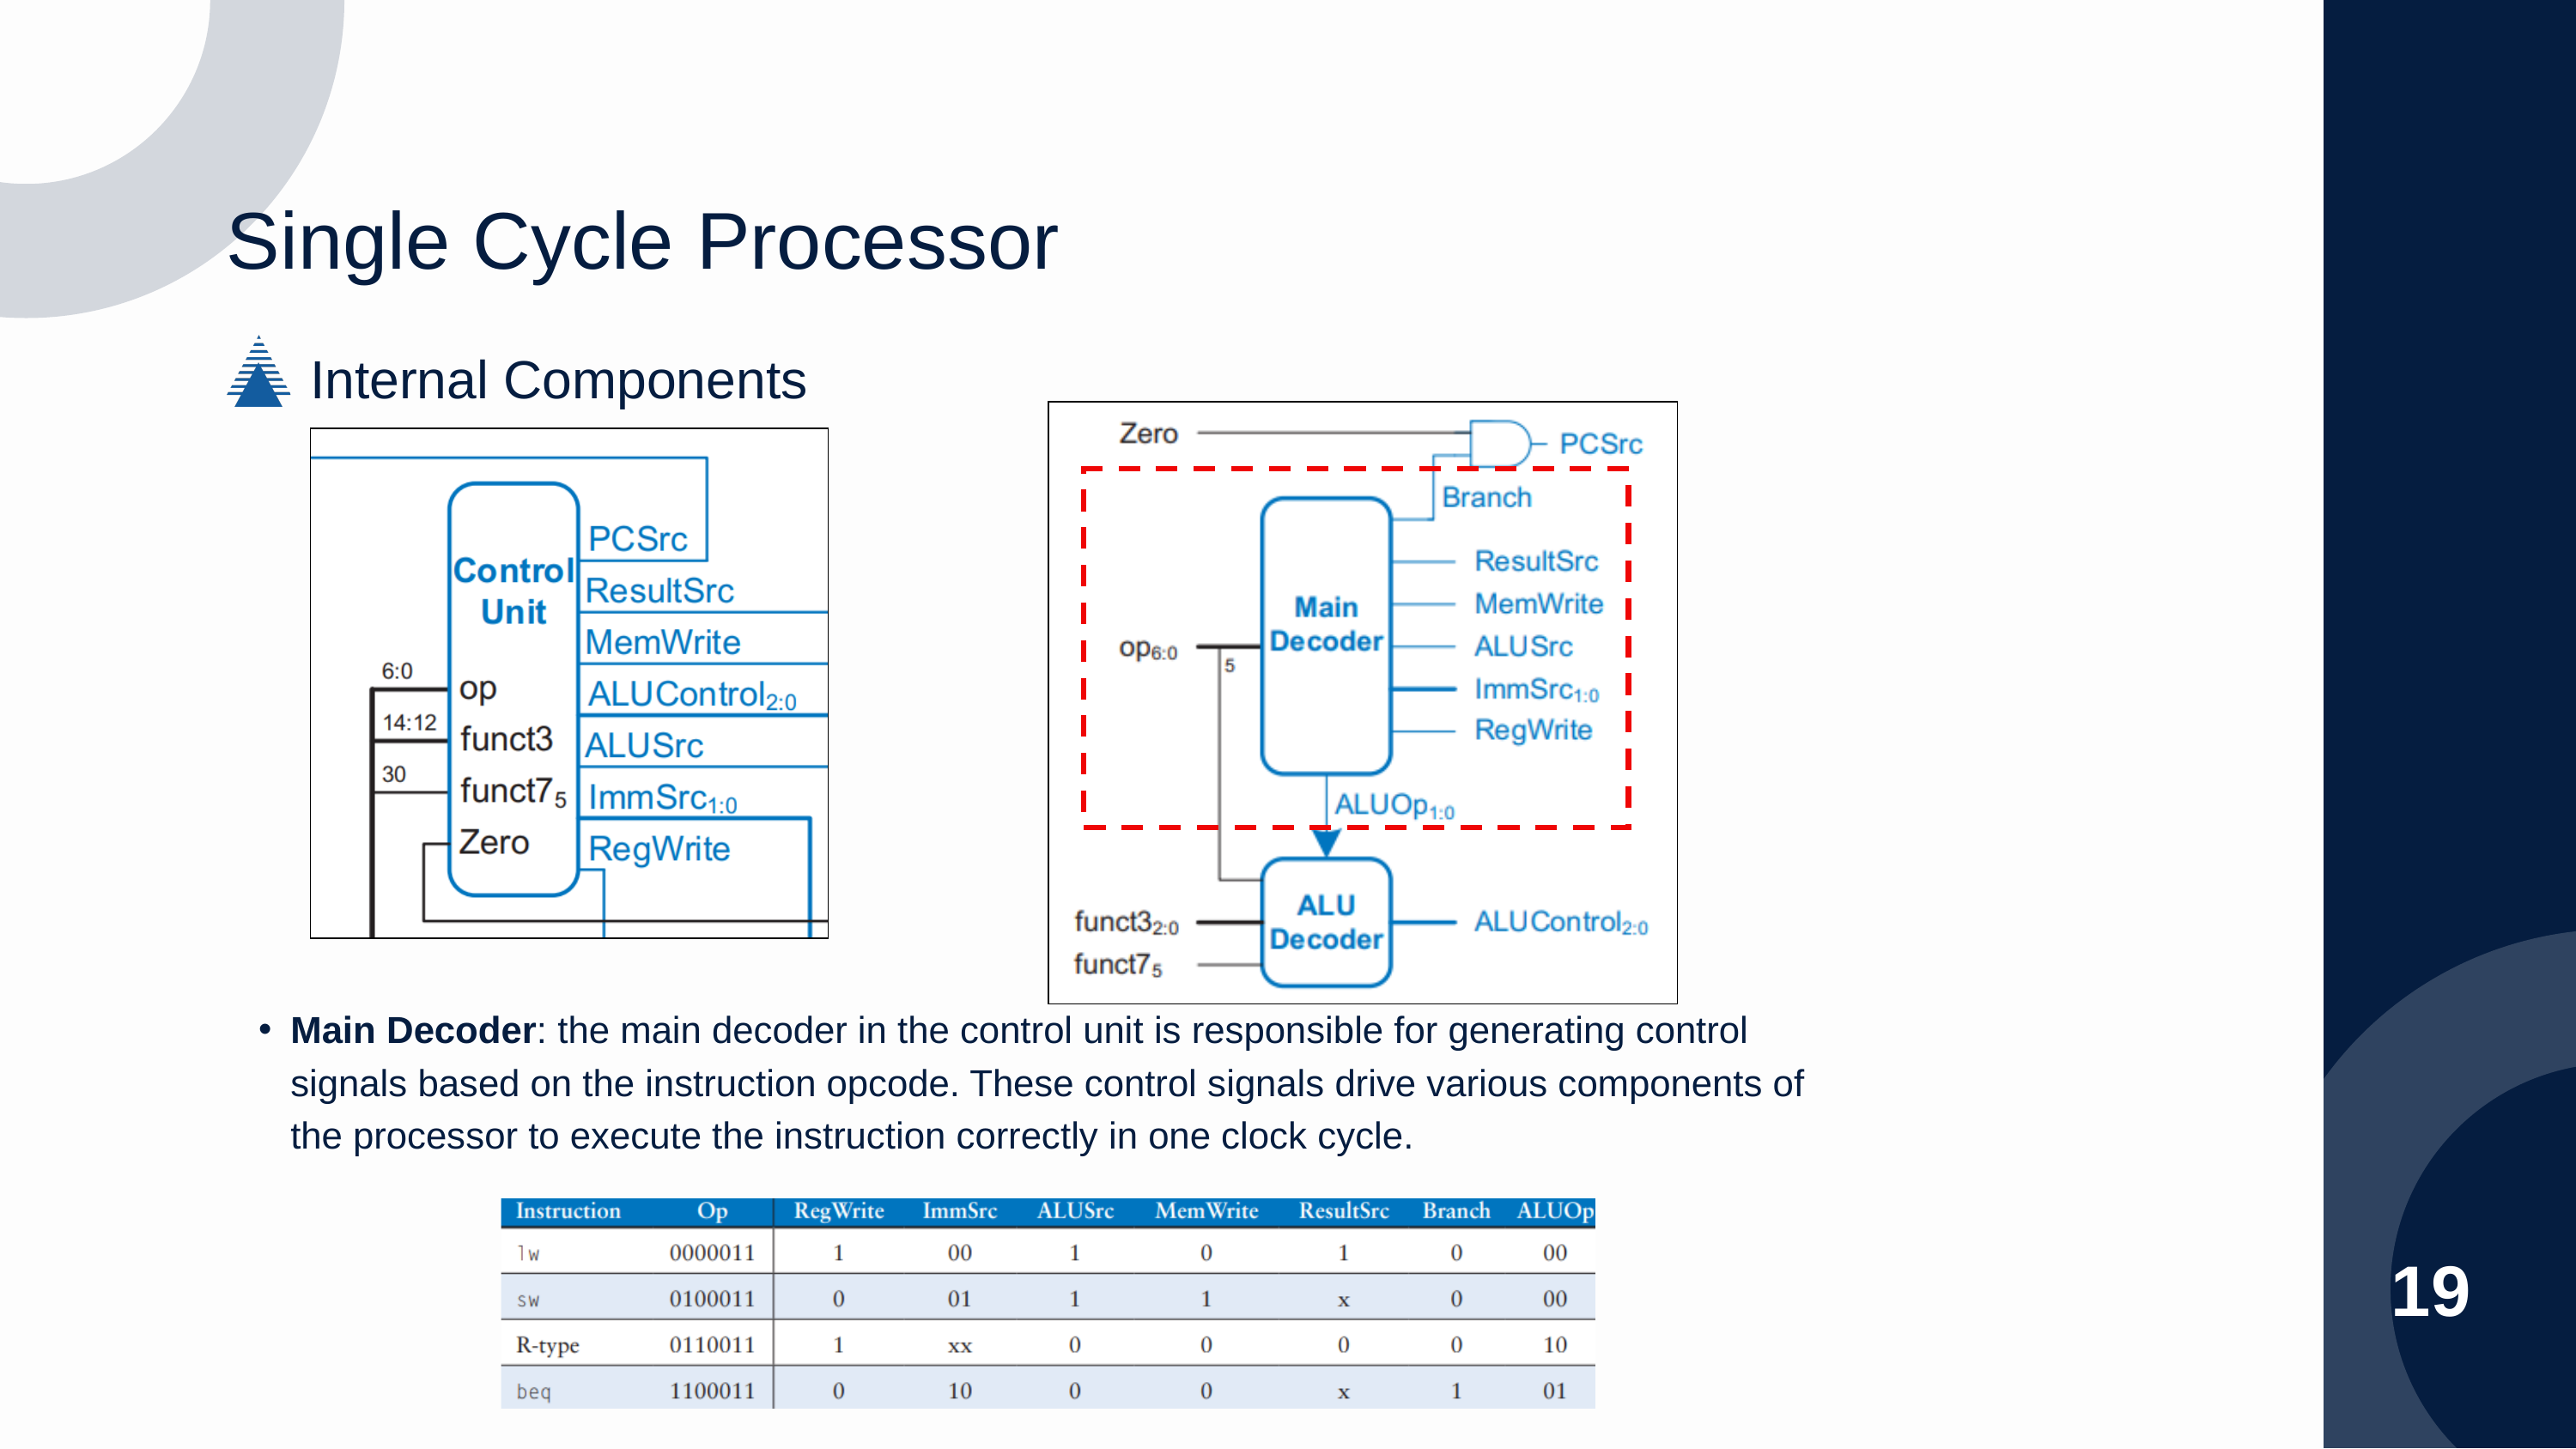

Single Cycle Processor
Internal Components

Main Decoder: the main decoder in the control unit is responsible for generating control signals based on the instruction opcode. These control signals drive various components of the processor to execute the instruction correctly in one clock cycle.

19